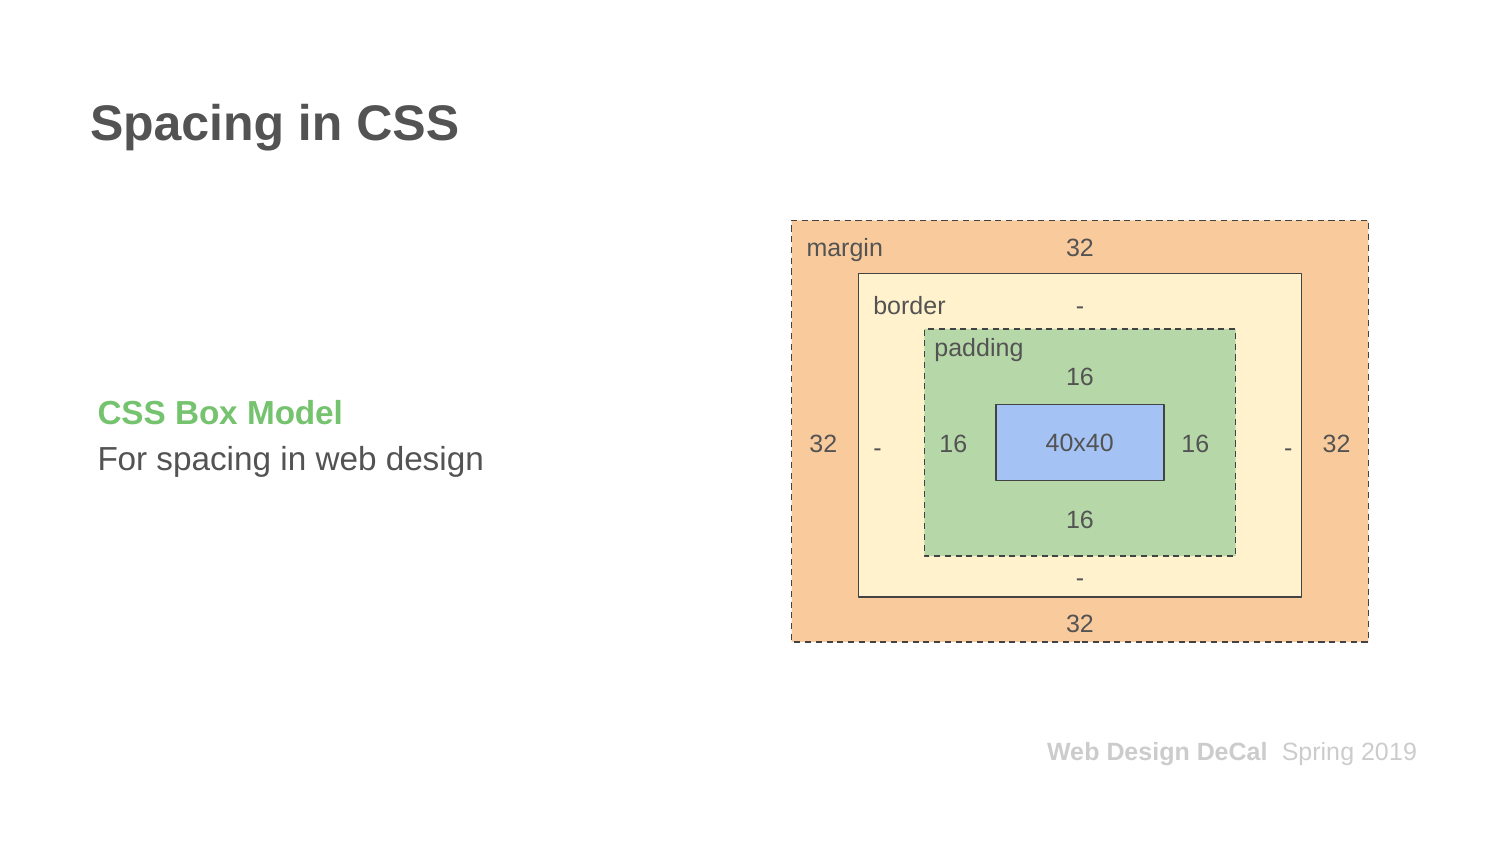

# Spacing in CSS
CSS Box Model
For spacing in web design

margin
32

-
border
padding

16

40x40
32
16
16
32
-
-
16
-
32